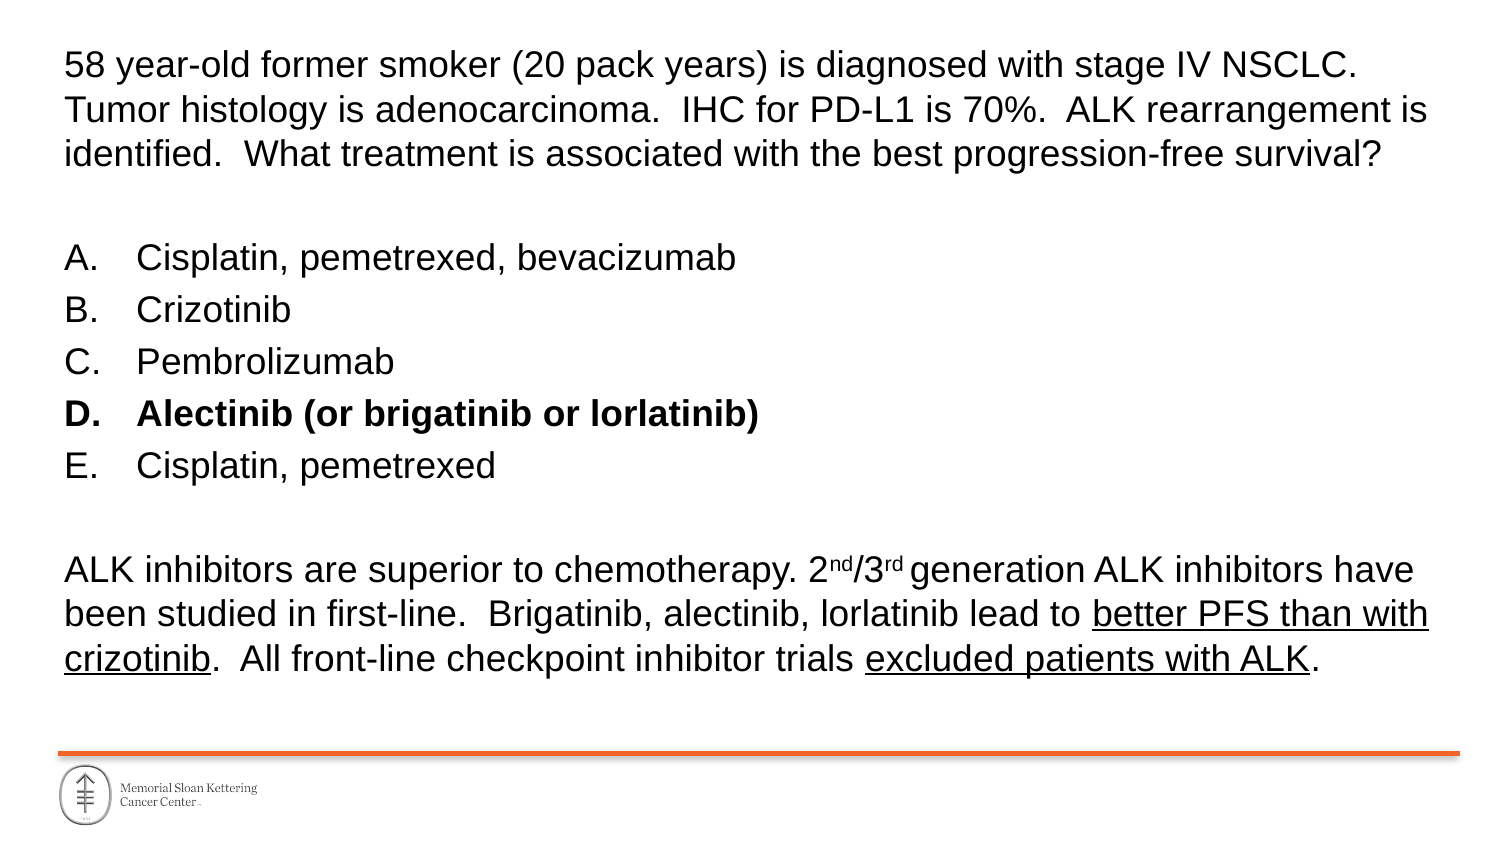

58 year-old former smoker (20 pack years) is diagnosed with stage IV NSCLC.  Tumor histology is adenocarcinoma.  IHC for PD-L1 is 70%.  ALK rearrangement is identified.  What treatment is associated with the best progression-free survival?

Cisplatin, pemetrexed, bevacizumab
Crizotinib
Pembrolizumab
Alectinib (or brigatinib or lorlatinib)
Cisplatin, pemetrexed

ALK inhibitors are superior to chemotherapy. 2nd/3rd generation ALK inhibitors have been studied in first-line.  Brigatinib, alectinib, lorlatinib lead to better PFS than with crizotinib.  All front-line checkpoint inhibitor trials excluded patients with ALK.